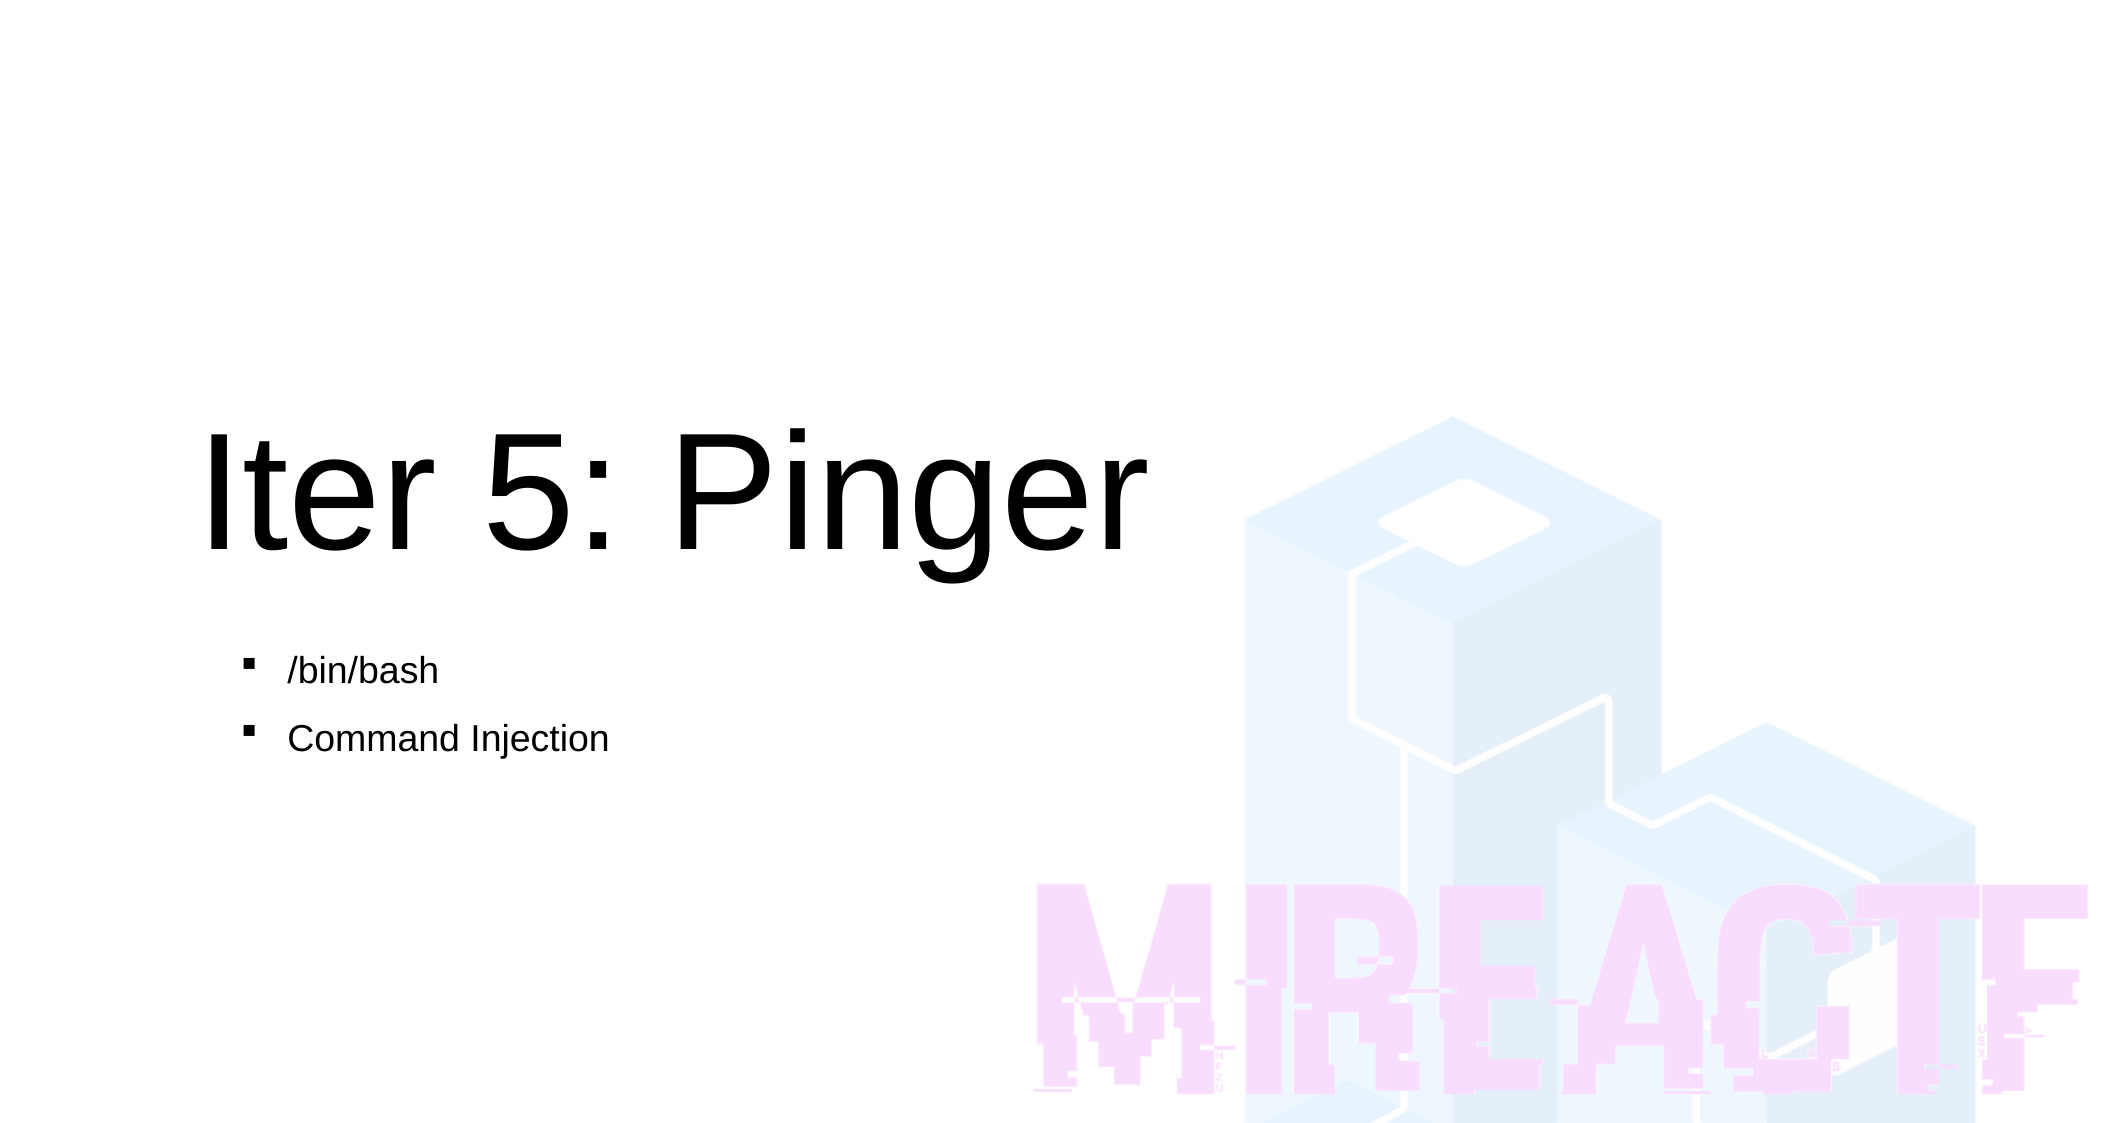

Введение в базовый криптоанализ

Iter 5: Pinger

/bin/bash
Command Injection